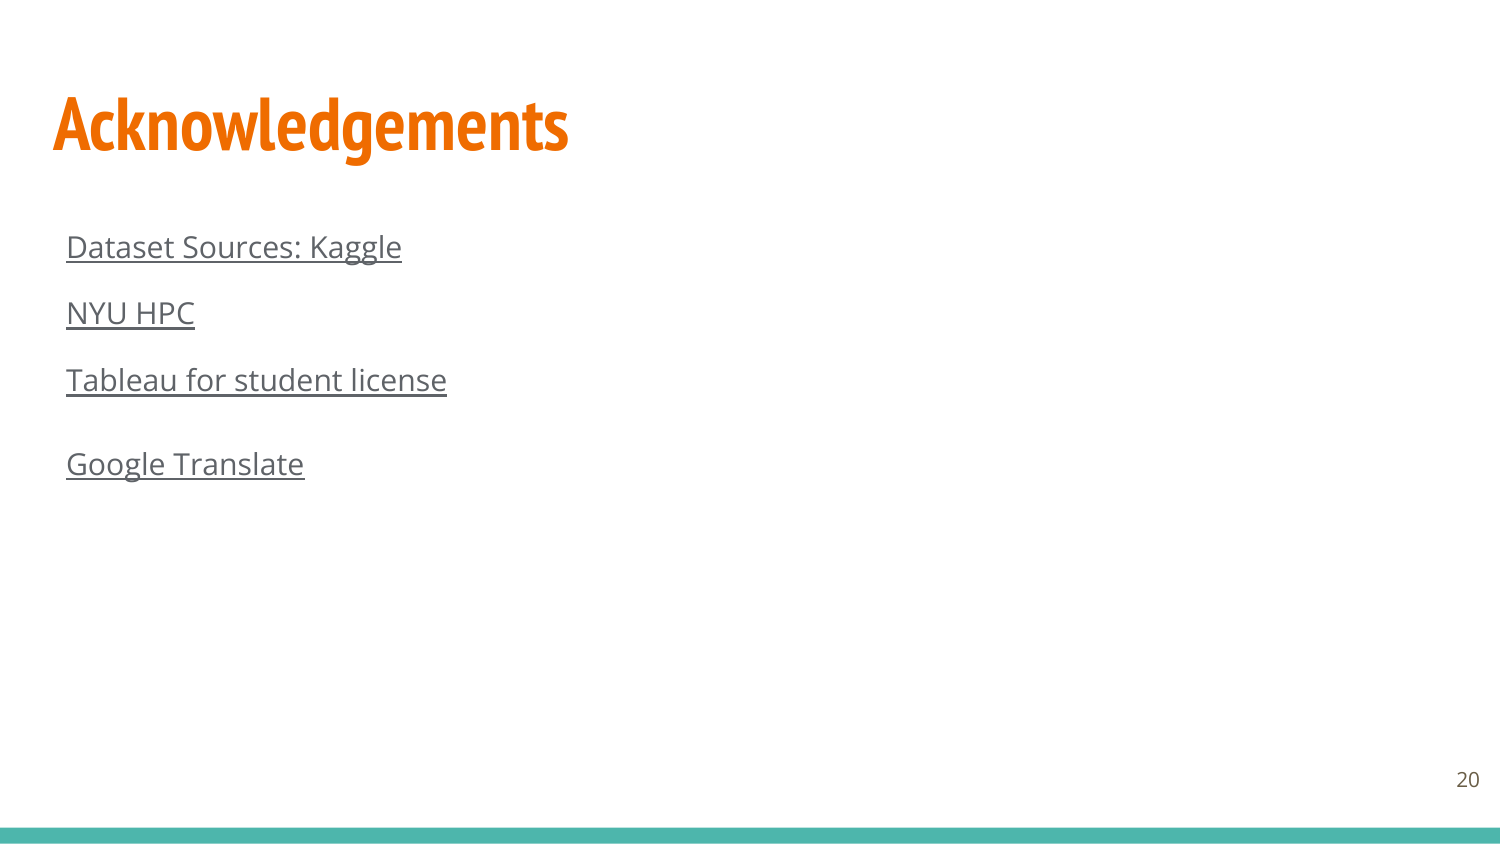

# Acknowledgements
Dataset Sources: Kaggle
NYU HPC
Tableau for student license
Google Translate
20